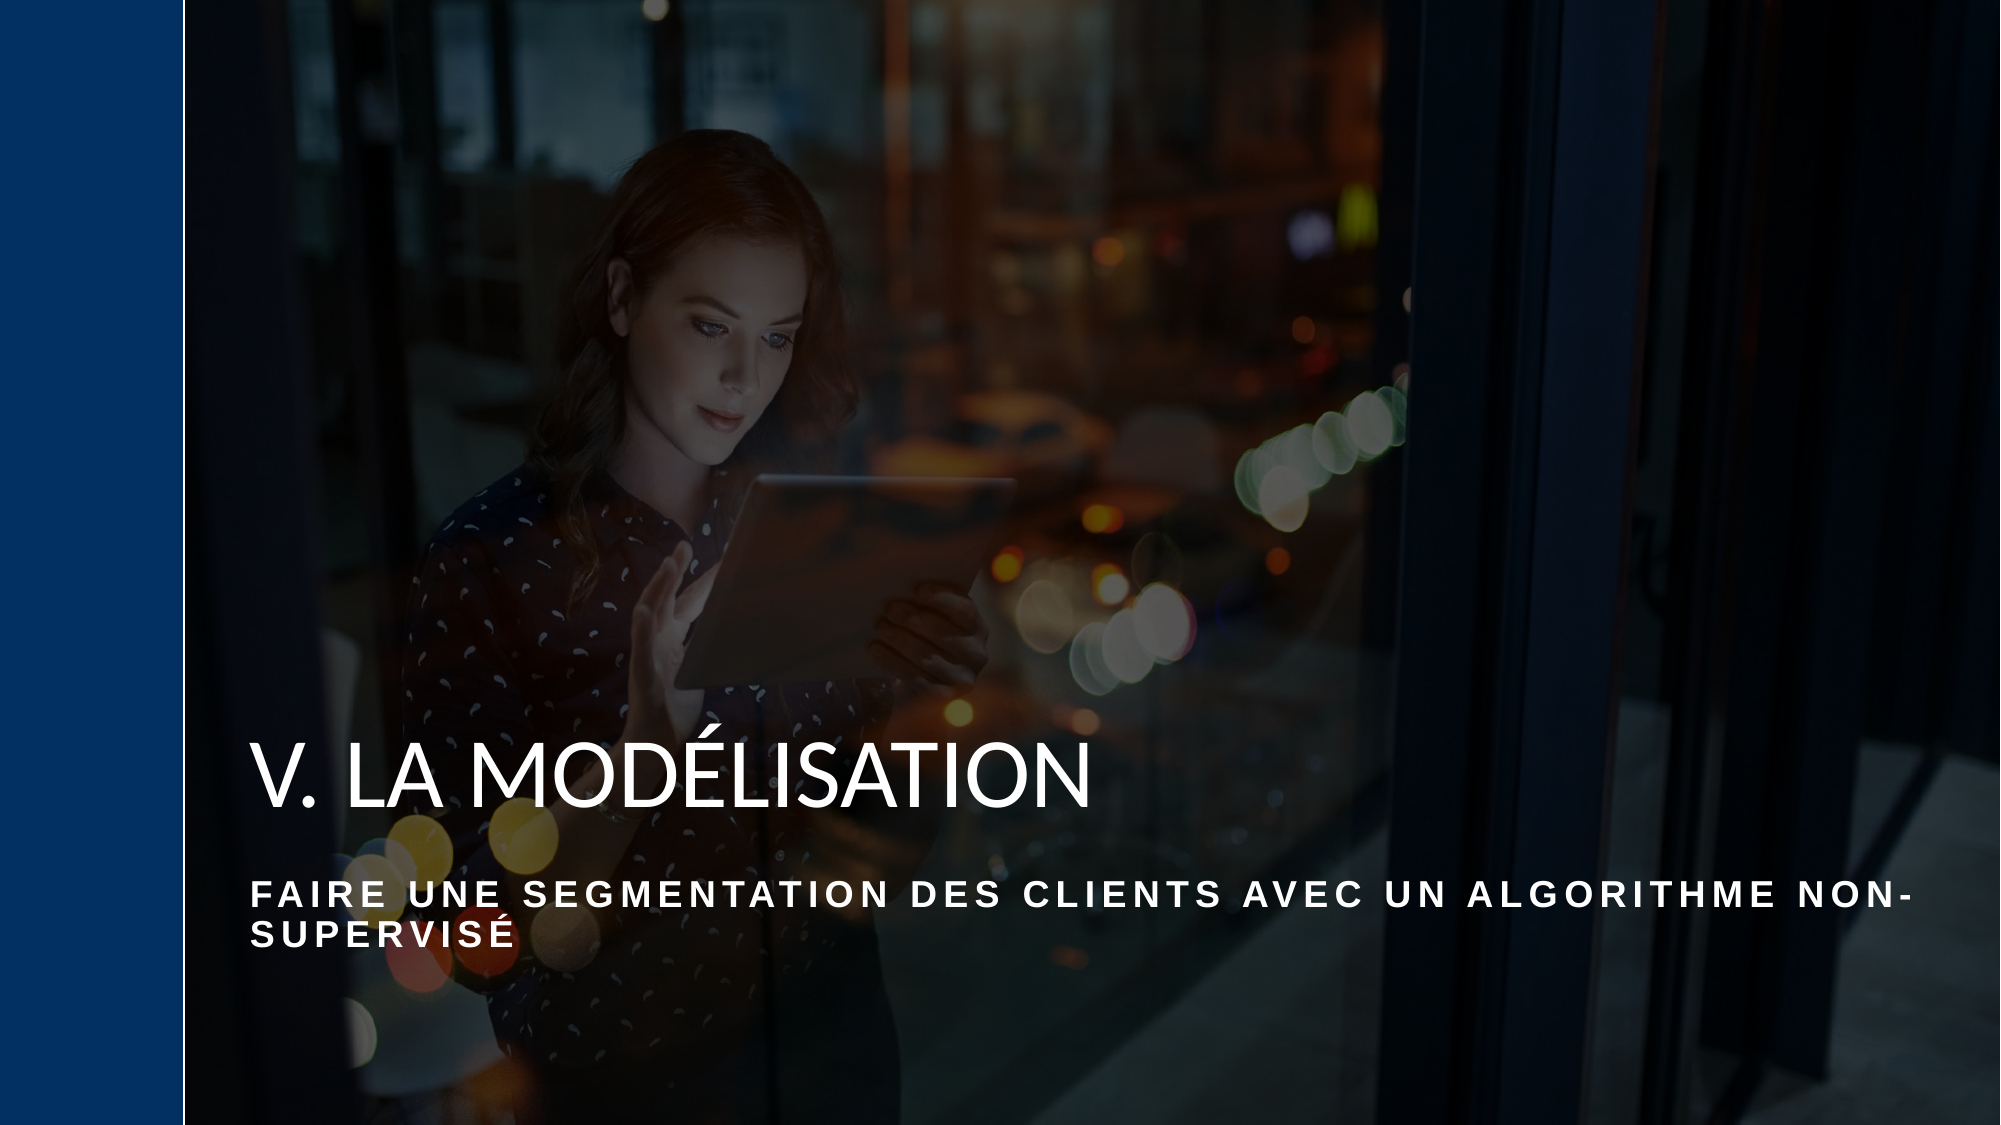

# V. La modélisation
Faire une segmentation des clients avec un algorithme non-supervisé